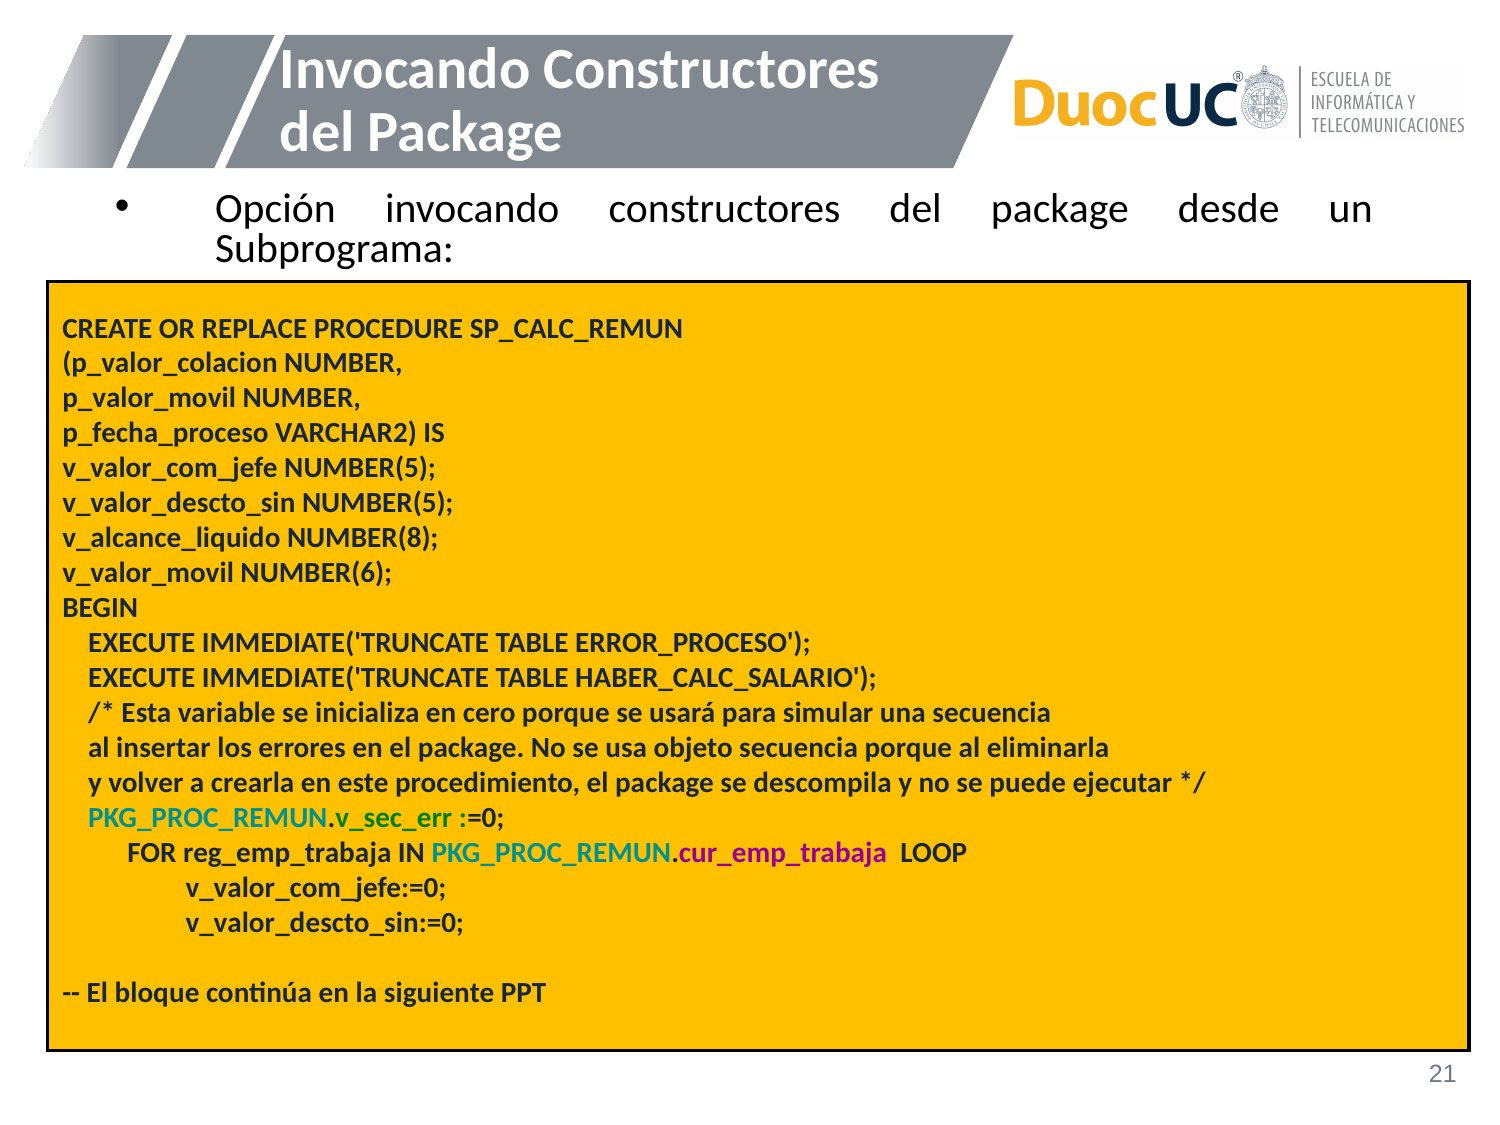

# Invocando Constructores del Package
Opción invocando constructores del package desde un Subprograma:

CREATE OR REPLACE PROCEDURE SP_CALC_REMUN
(p_valor_colacion NUMBER,
p_valor_movil NUMBER,
p_fecha_proceso VARCHAR2) IS
v_valor_com_jefe NUMBER(5);
v_valor_descto_sin NUMBER(5);
v_alcance_liquido NUMBER(8);
v_valor_movil NUMBER(6);
BEGIN
    EXECUTE IMMEDIATE('TRUNCATE TABLE ERROR_PROCESO');
    EXECUTE IMMEDIATE('TRUNCATE TABLE HABER_CALC_SALARIO');
    /* Esta variable se inicializa en cero porque se usará para simular una secuencia
    al insertar los errores en el package. No se usa objeto secuencia porque al eliminarla
    y volver a crearla en este procedimiento, el package se descompila y no se puede ejecutar */
    PKG_PROC_REMUN.v_sec_err :=0;
          FOR reg_emp_trabaja IN PKG_PROC_REMUN.cur_emp_trabaja  LOOP
                   v_valor_com_jefe:=0;
                   v_valor_descto_sin:=0;

-- El bloque continúa en la siguiente PPT